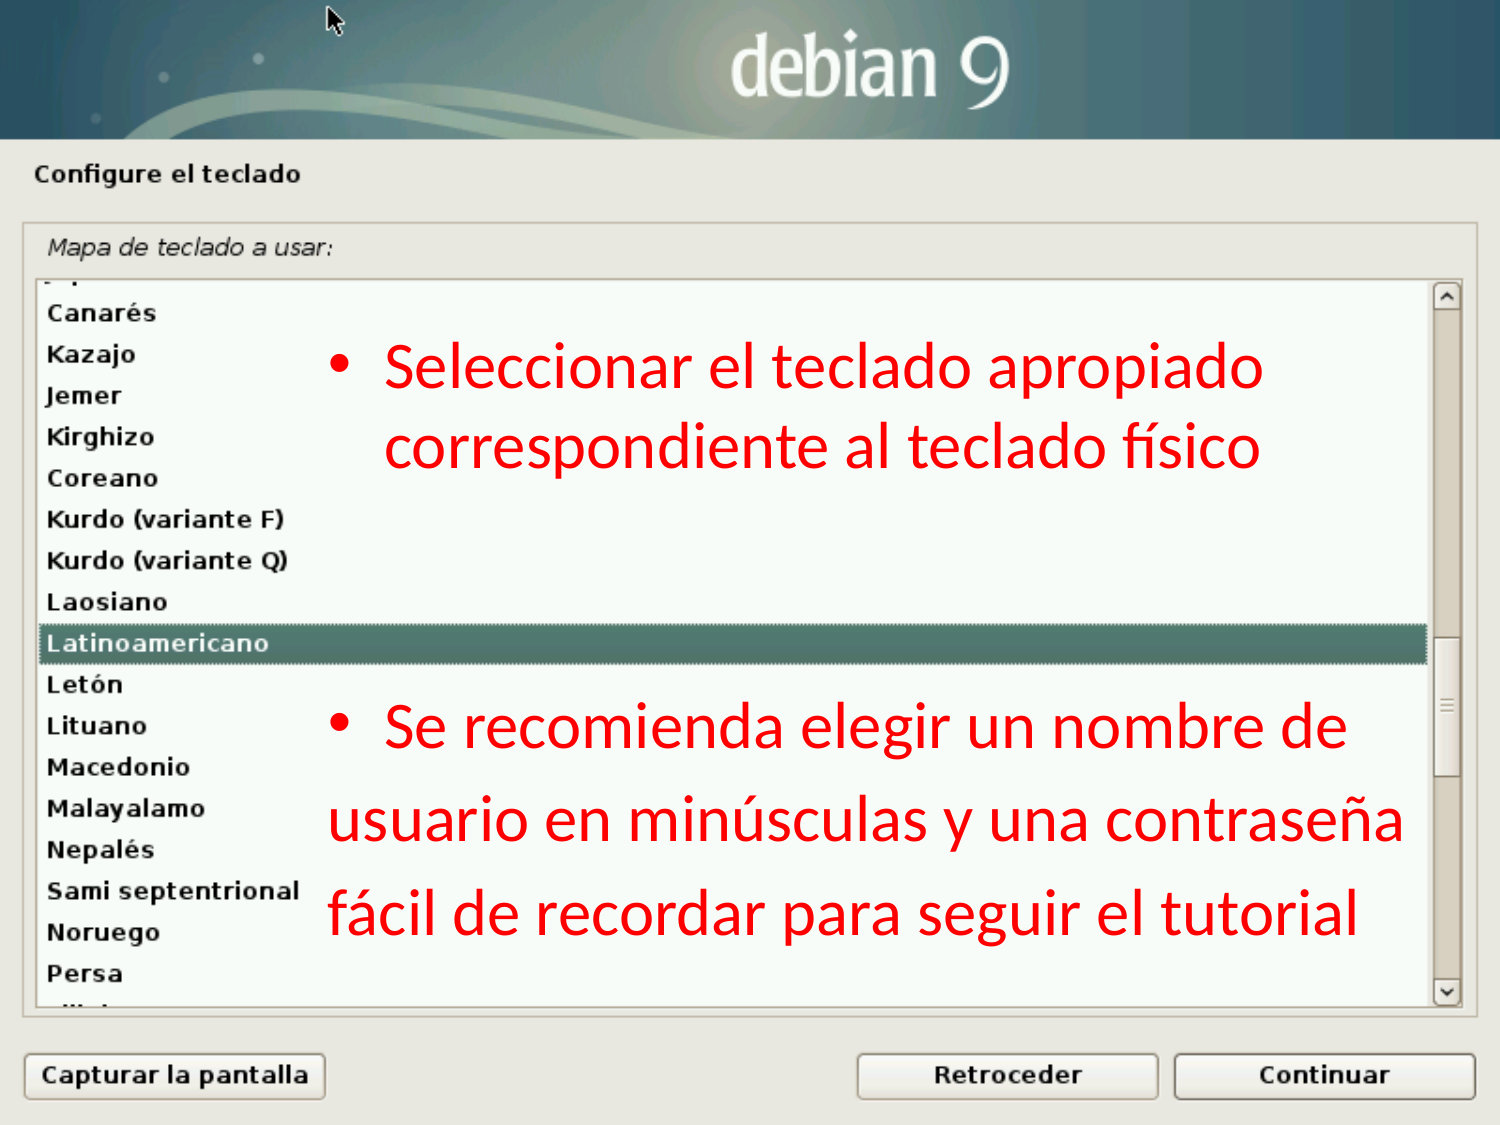

Seleccionar el teclado apropiado correspondiente al teclado físico

Se recomienda elegir un nombre de
usuario en minúsculas y una contraseña
fácil de recordar para seguir el tutorial